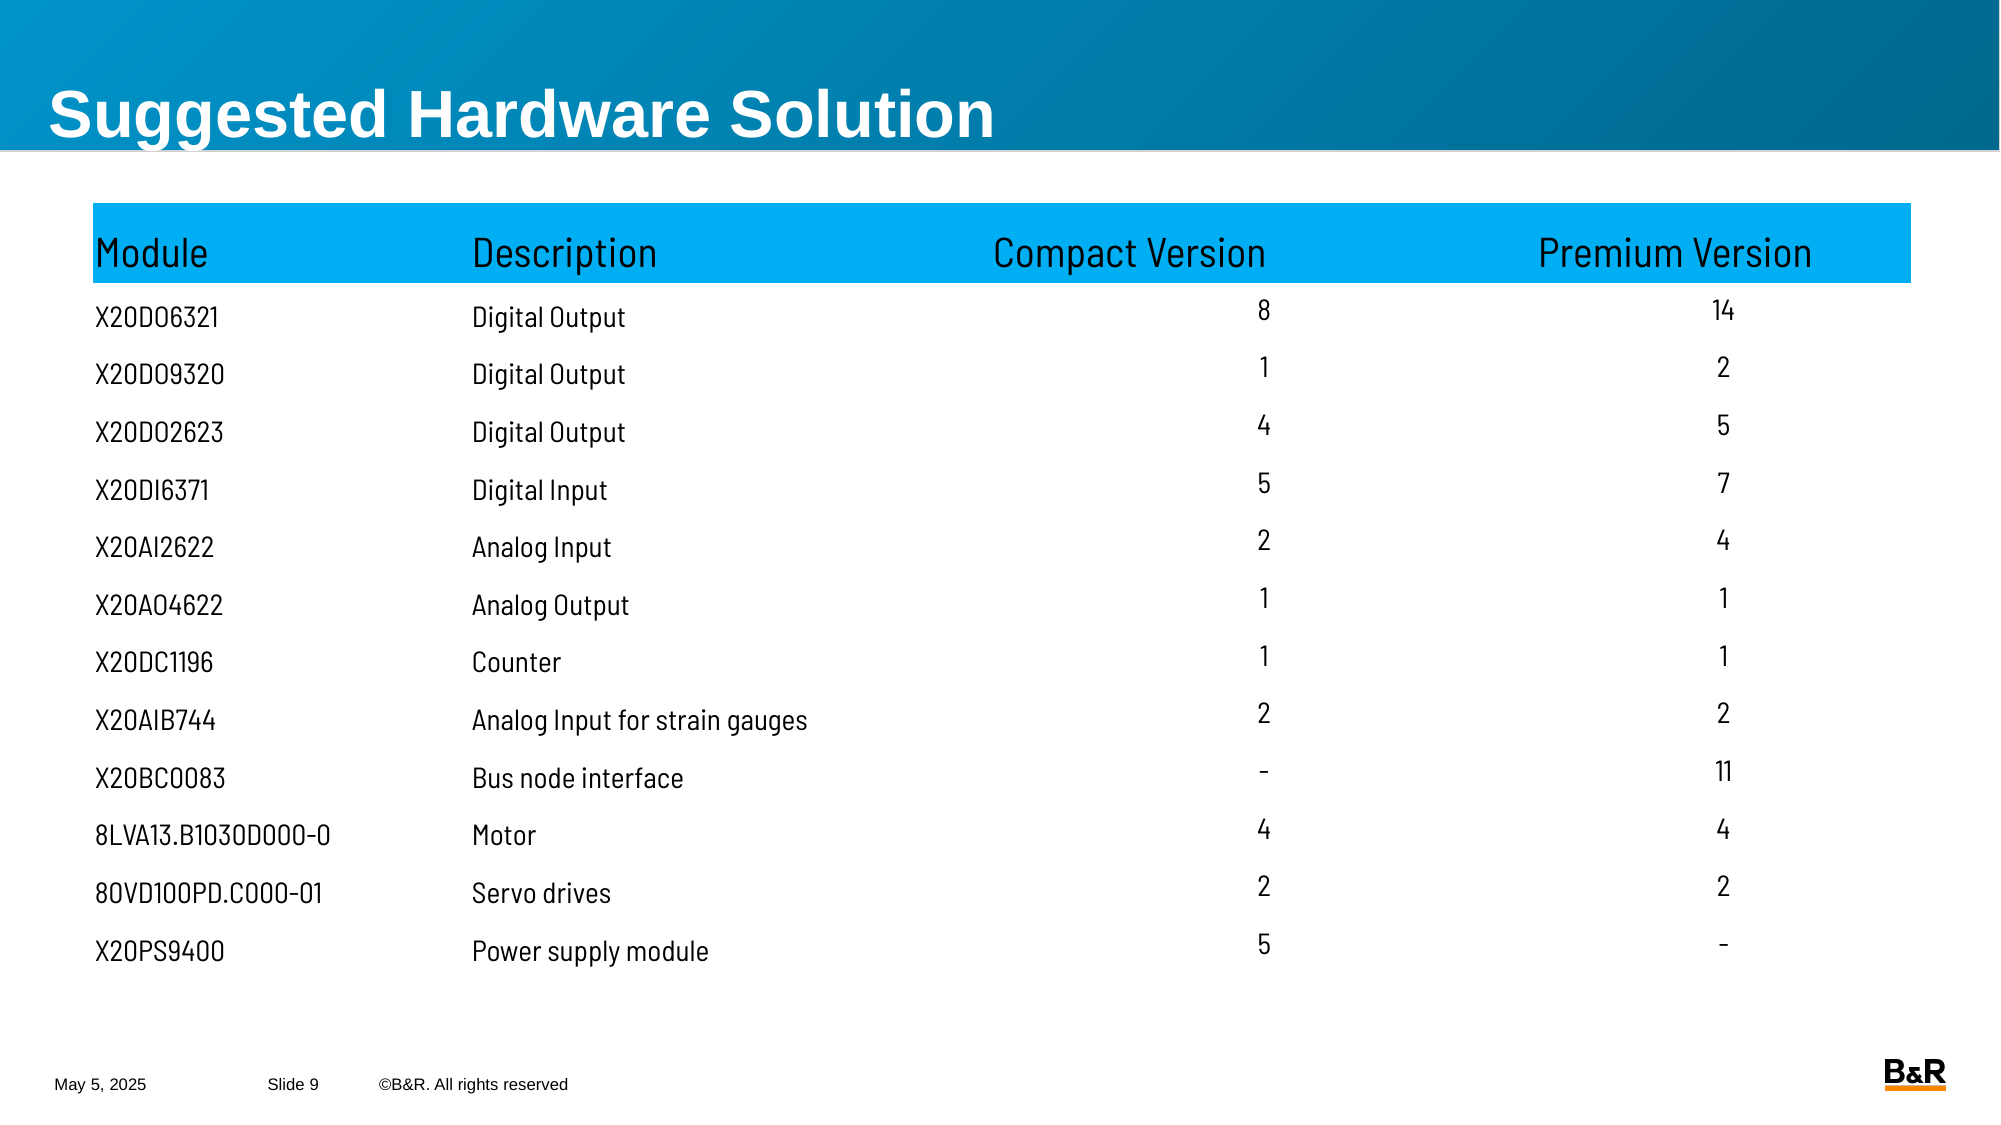

Suggested Hardware Solution
#
| Module | Description | Compact Version | Premium Version |
| --- | --- | --- | --- |
| X20DO6321 | Digital Output | 8 | 14 |
| X20DO9320 | Digital Output | 1 | 2 |
| X20DO2623 | Digital Output | 4 | 5 |
| X20DI6371 | Digital Input | 5 | 7 |
| X20AI2622 | Analog Input | 2 | 4 |
| X20AO4622 | Analog Output | 1 | 1 |
| X20DC1196 | Counter | 1 | 1 |
| X20AIB744 | Analog Input for strain gauges | 2 | 2 |
| X20BC0083 | Bus node interface | - | 11 |
| 8LVA13.B1030D000-0 | Motor | 4 | 4 |
| 80VD100PD.C000-01 | Servo drives | 2 | 2 |
| X20PS9400 | Power supply module | 5 | - |

May 5, 2025
Slide 9